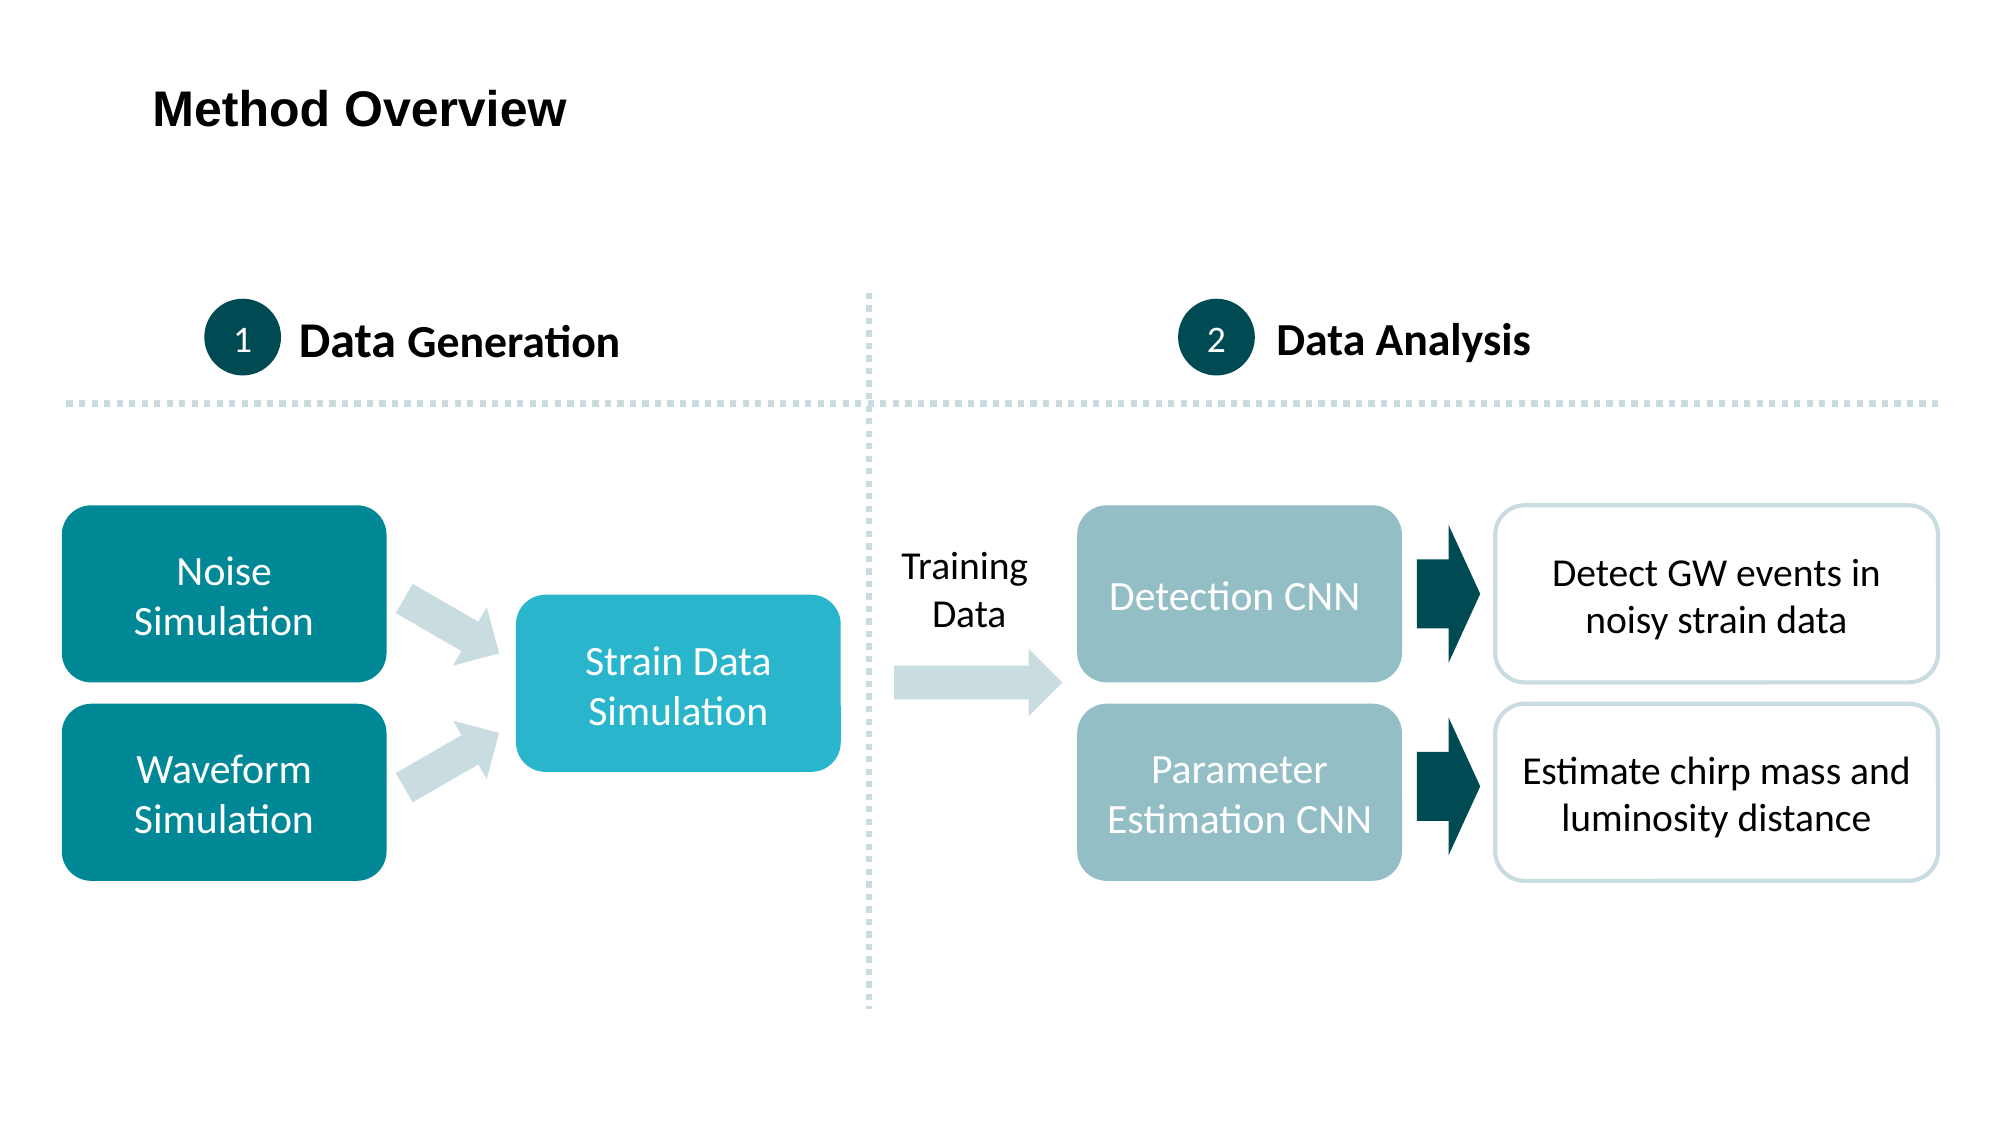

# Method Overview
Data Generation
Data Analysis
1
2
Noise Simulation
Detection CNN
Detect GW events in noisy strain data

Training
Data

Strain Data Simulation

Parameter Estimation CNN
Estimate chirp mass and luminosity distance
Waveform Simulation